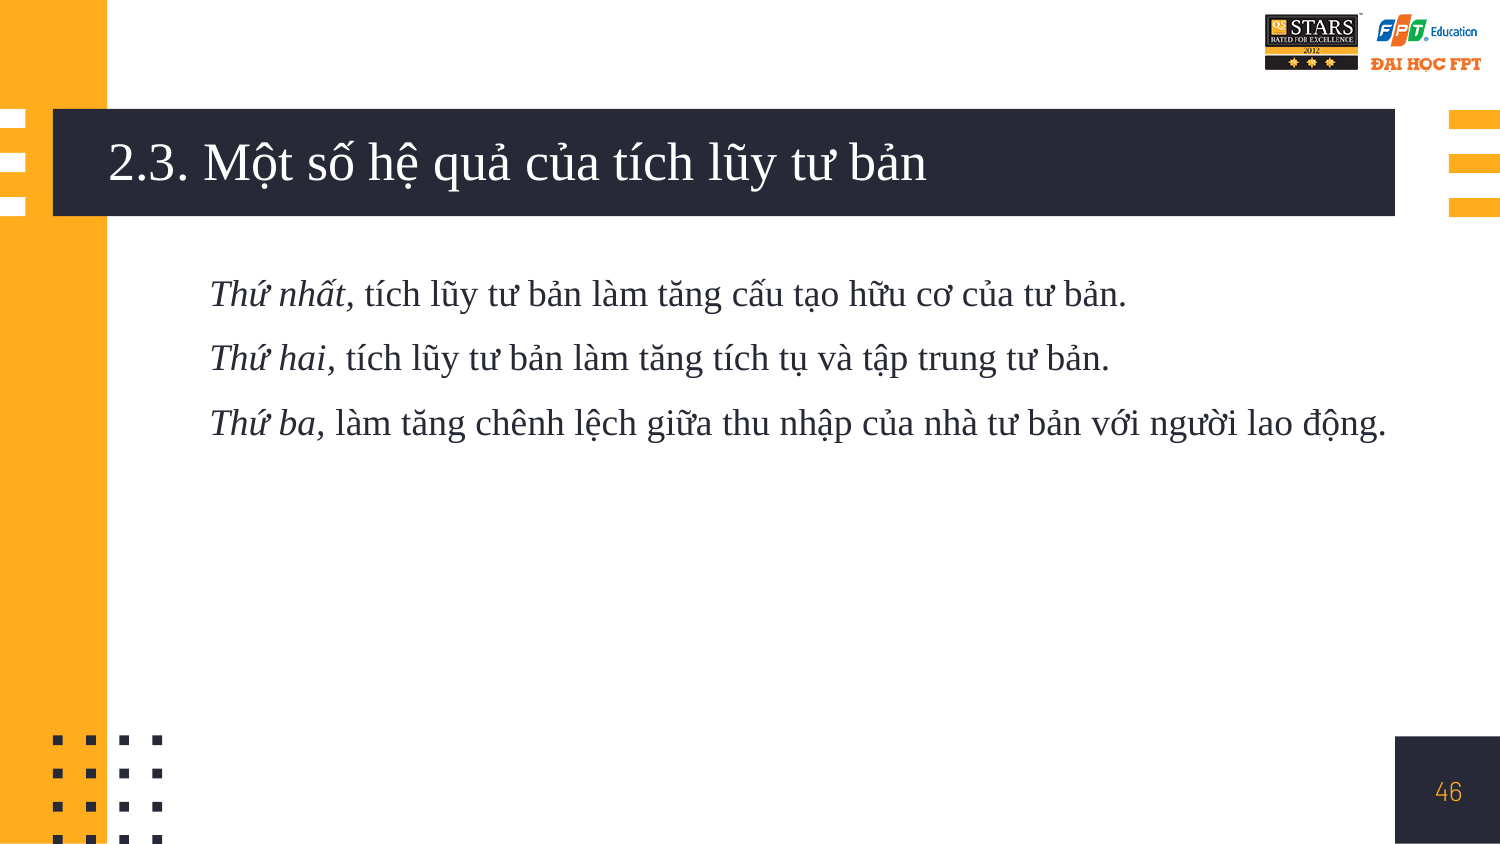

# 2.3. Một số hệ quả của tích lũy tư bản
Thứ nhất, tích lũy tư bản làm tăng cấu tạo hữu cơ của tư bản.
Thứ hai, tích lũy tư bản làm tăng tích tụ và tập trung tư bản.
Thứ ba, làm tăng chênh lệch giữa thu nhập của nhà tư bản với người lao động.
46